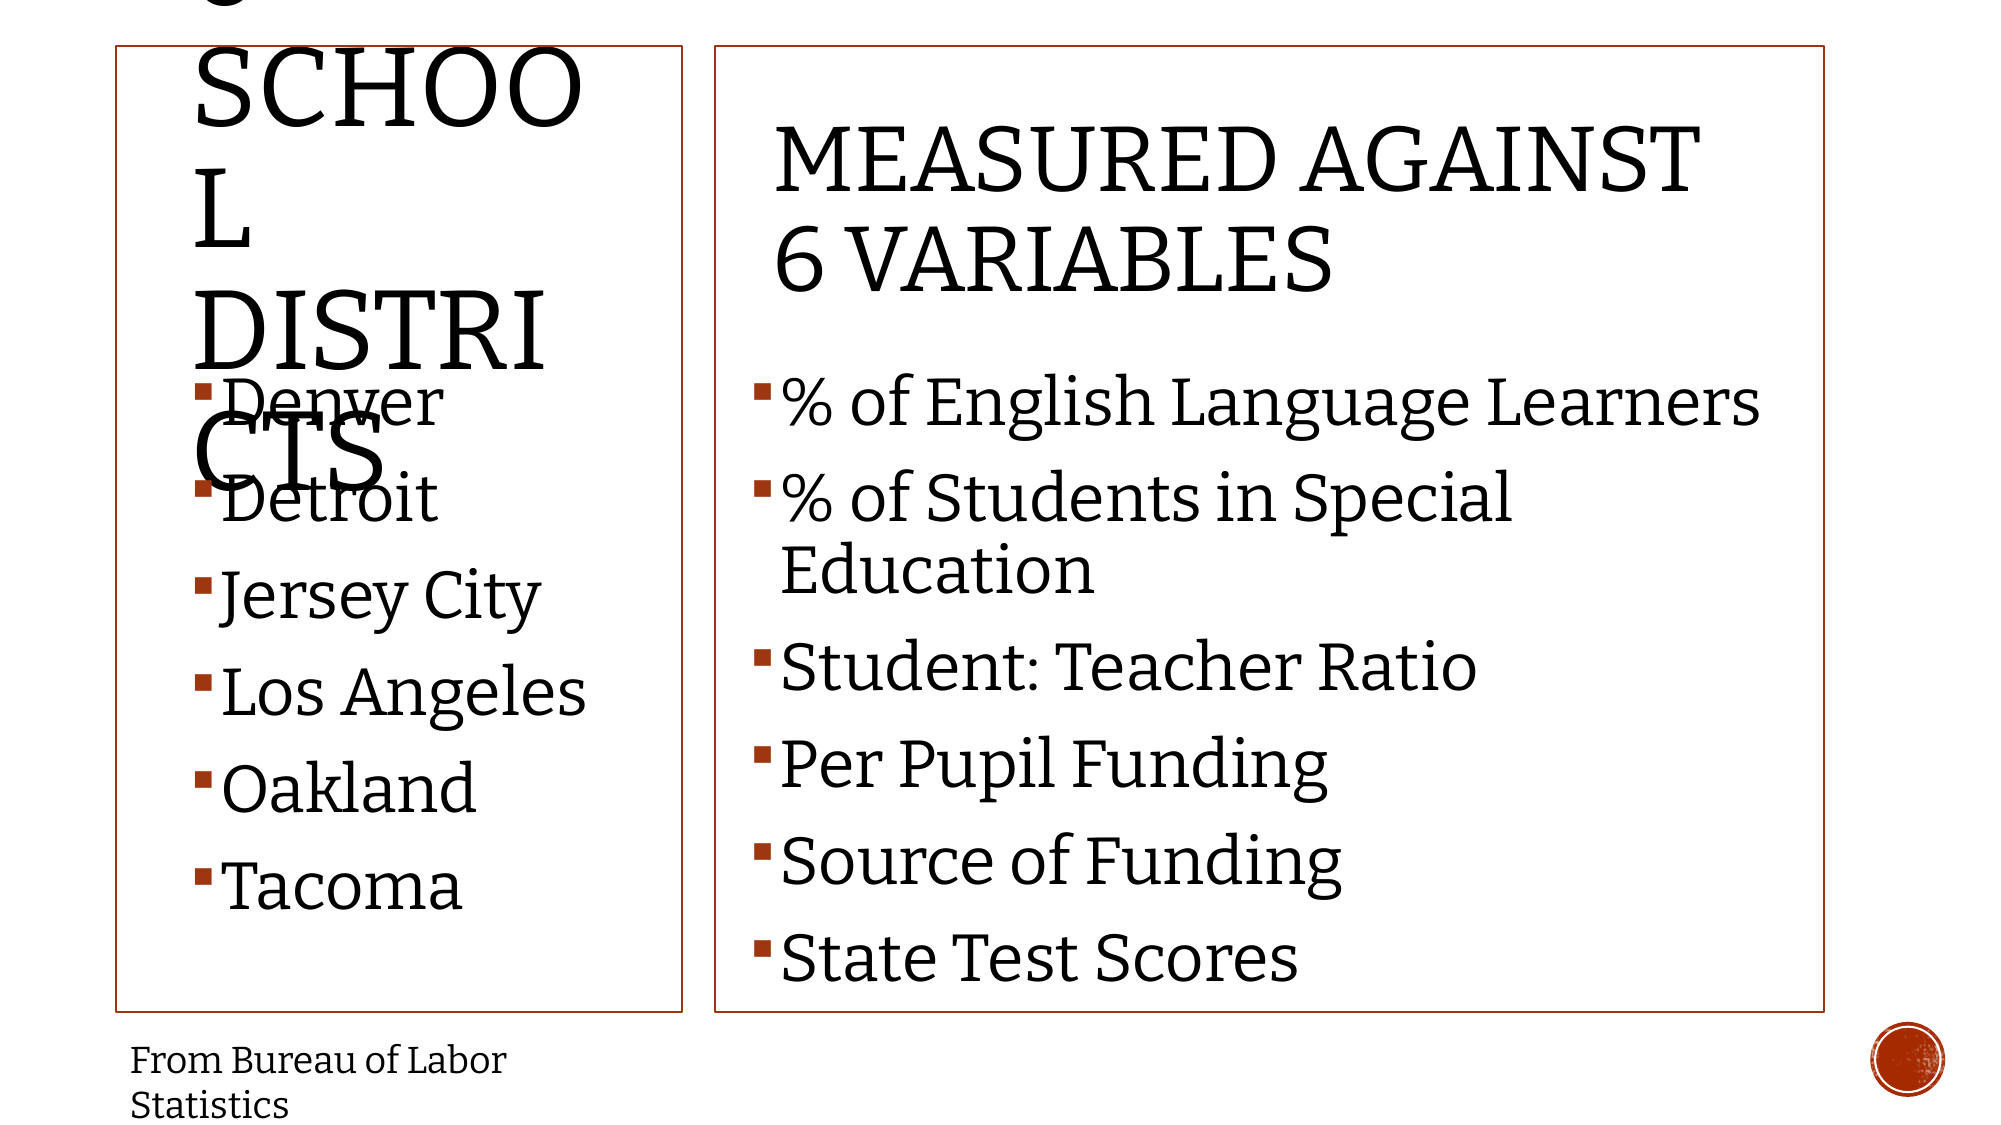

# 6 School districts
Measured against 6 variables
Denver
Detroit
Jersey City
Los Angeles
Oakland
Tacoma

% of English Language Learners
% of Students in Special Education
Student: Teacher Ratio
Per Pupil Funding
Source of Funding
State Test Scores
From Bureau of Labor Statistics